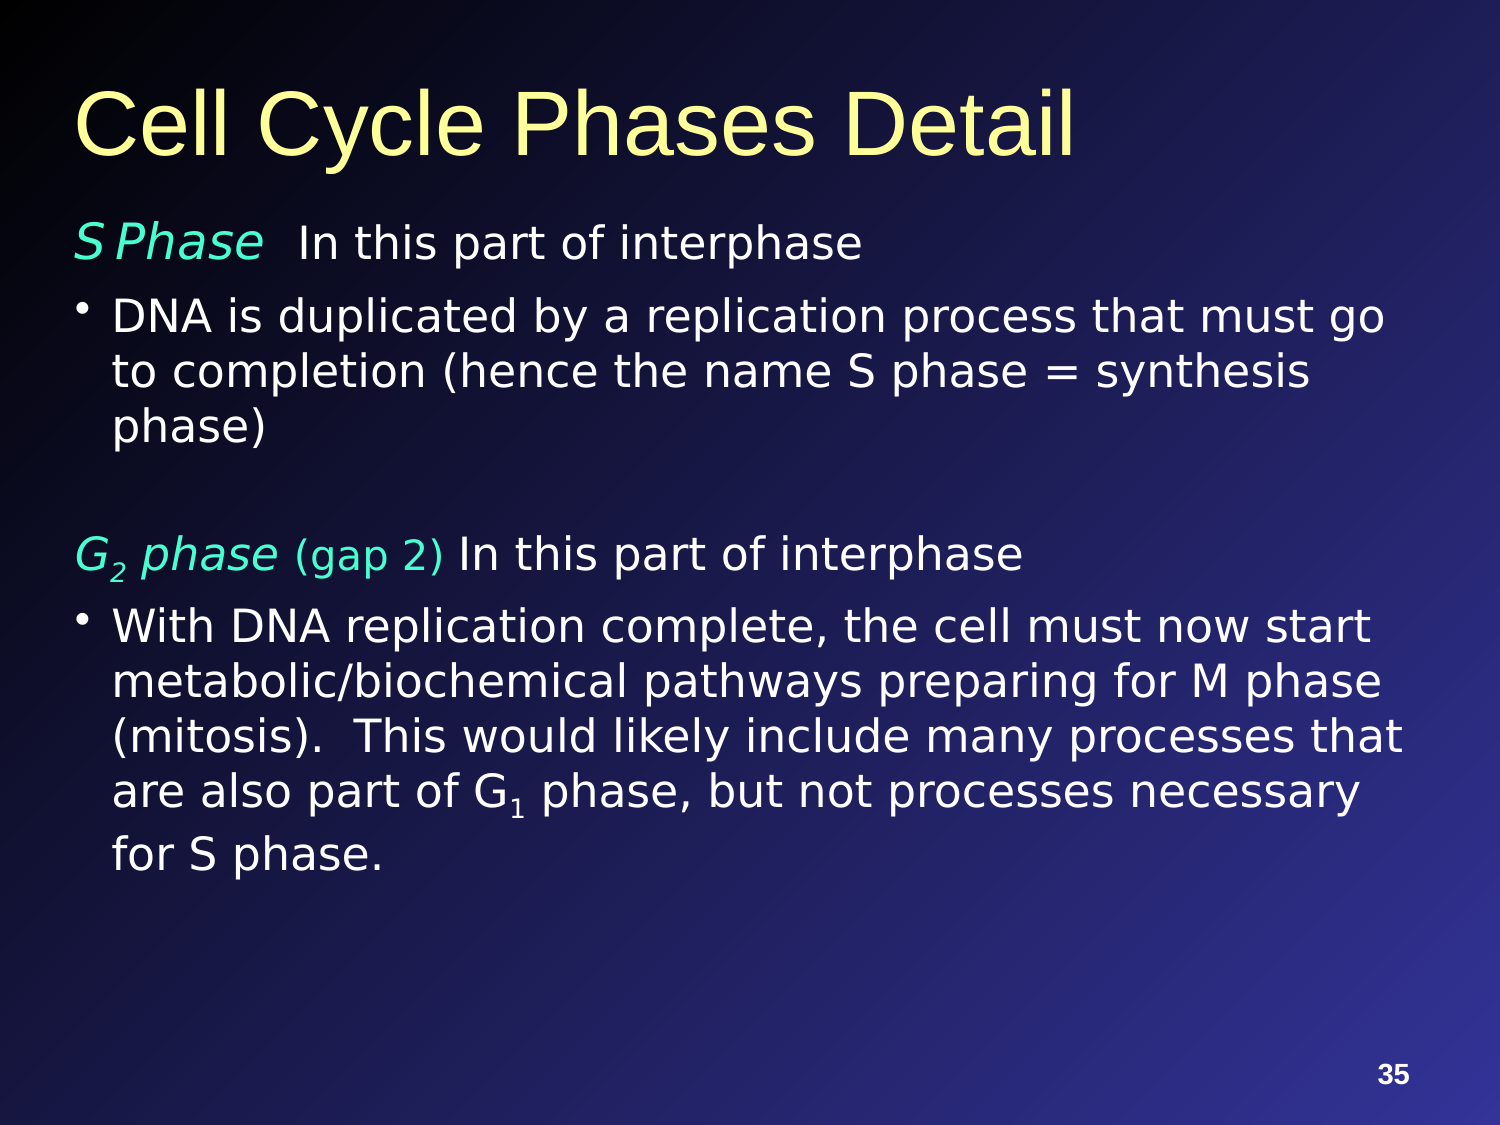

# Cell Cycle Phases Detail
S Phase  In this part of interphase
DNA is duplicated by a replication process that must go to completion (hence the name S phase = synthesis phase)

G2 phase (gap 2) In this part of interphase
With DNA replication complete, the cell must now start metabolic/biochemical pathways preparing for M phase (mitosis).  This would likely include many processes that are also part of G1 phase, but not processes necessary for S phase.
35